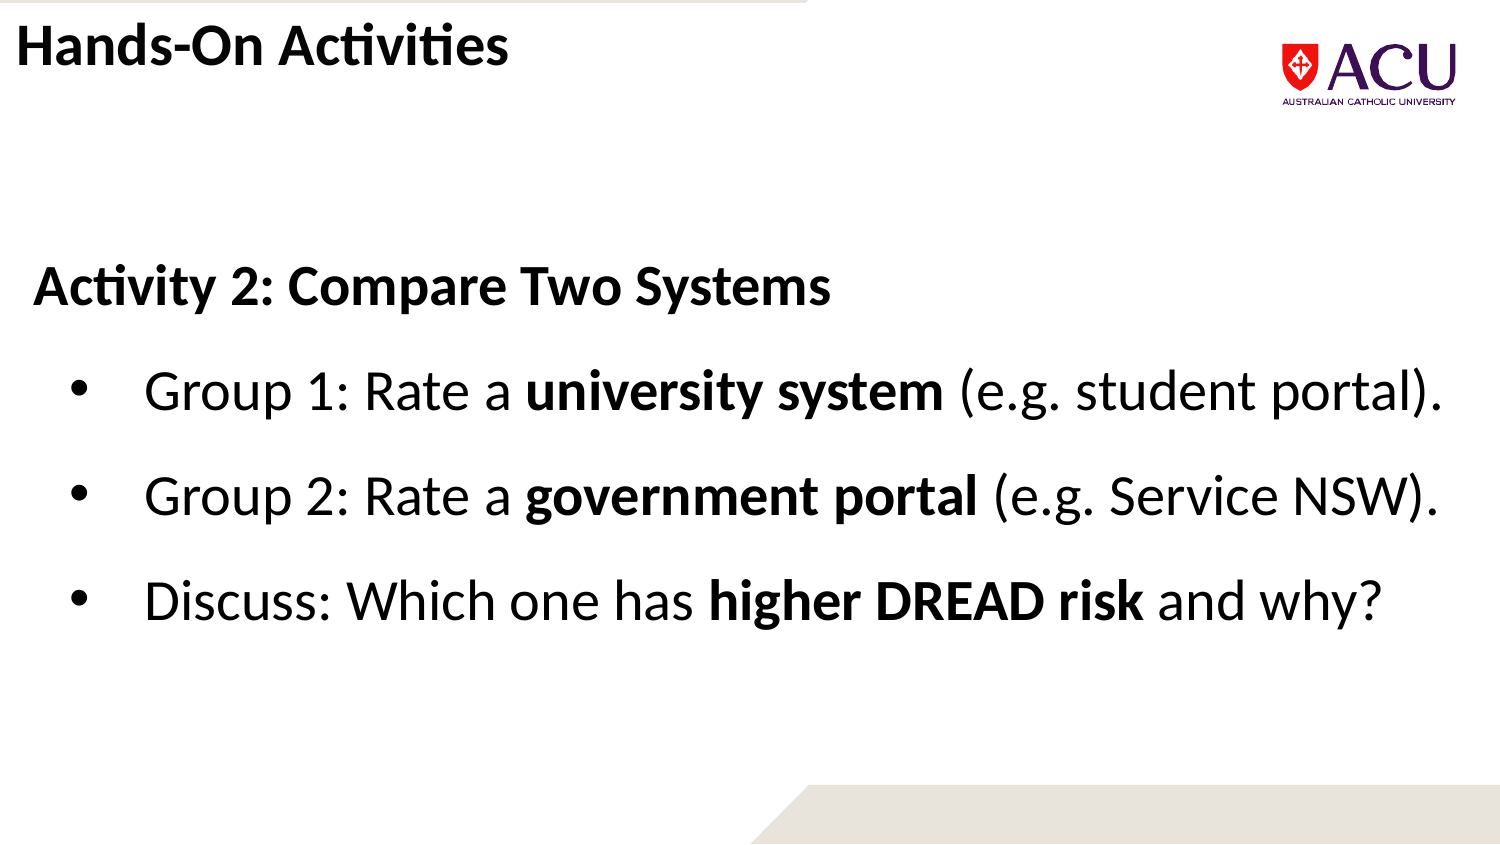

# Hands-On Activities
Activity 2: Compare Two Systems
Group 1: Rate a university system (e.g. student portal).
Group 2: Rate a government portal (e.g. Service NSW).
Discuss: Which one has higher DREAD risk and why?